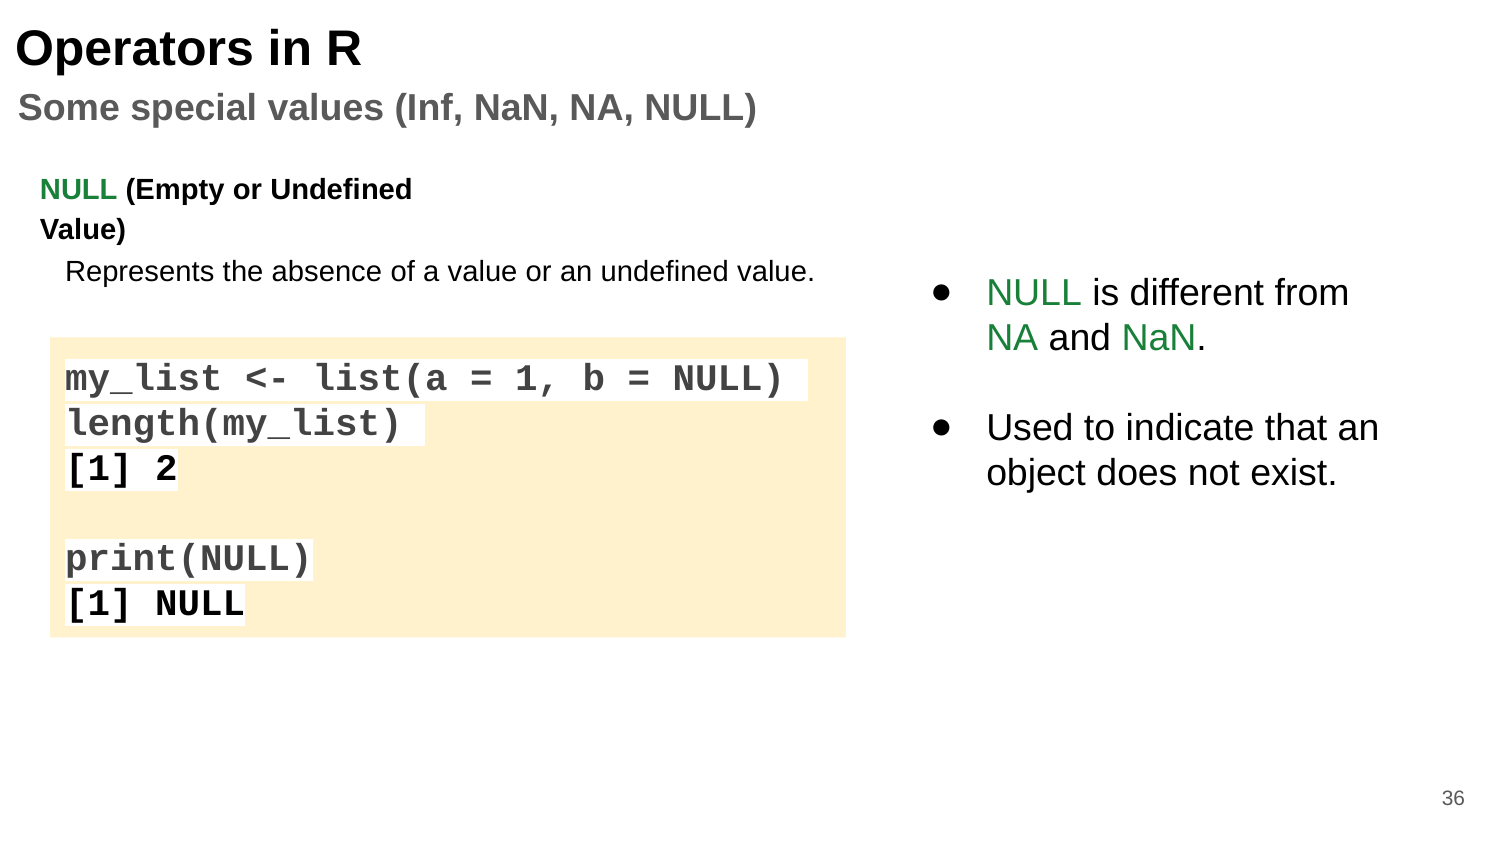

Operators in R
Some special values (Inf, NaN, NA, NULL)
NULL (Empty or Undefined Value)
Represents the absence of a value or an undefined value.
NULL is different from NA and NaN.
Used to indicate that an object does not exist.
my_list <- list(a = 1, b = NULL)
length(my_list)
[1] 2

print(NULL)
[1] NULL
36